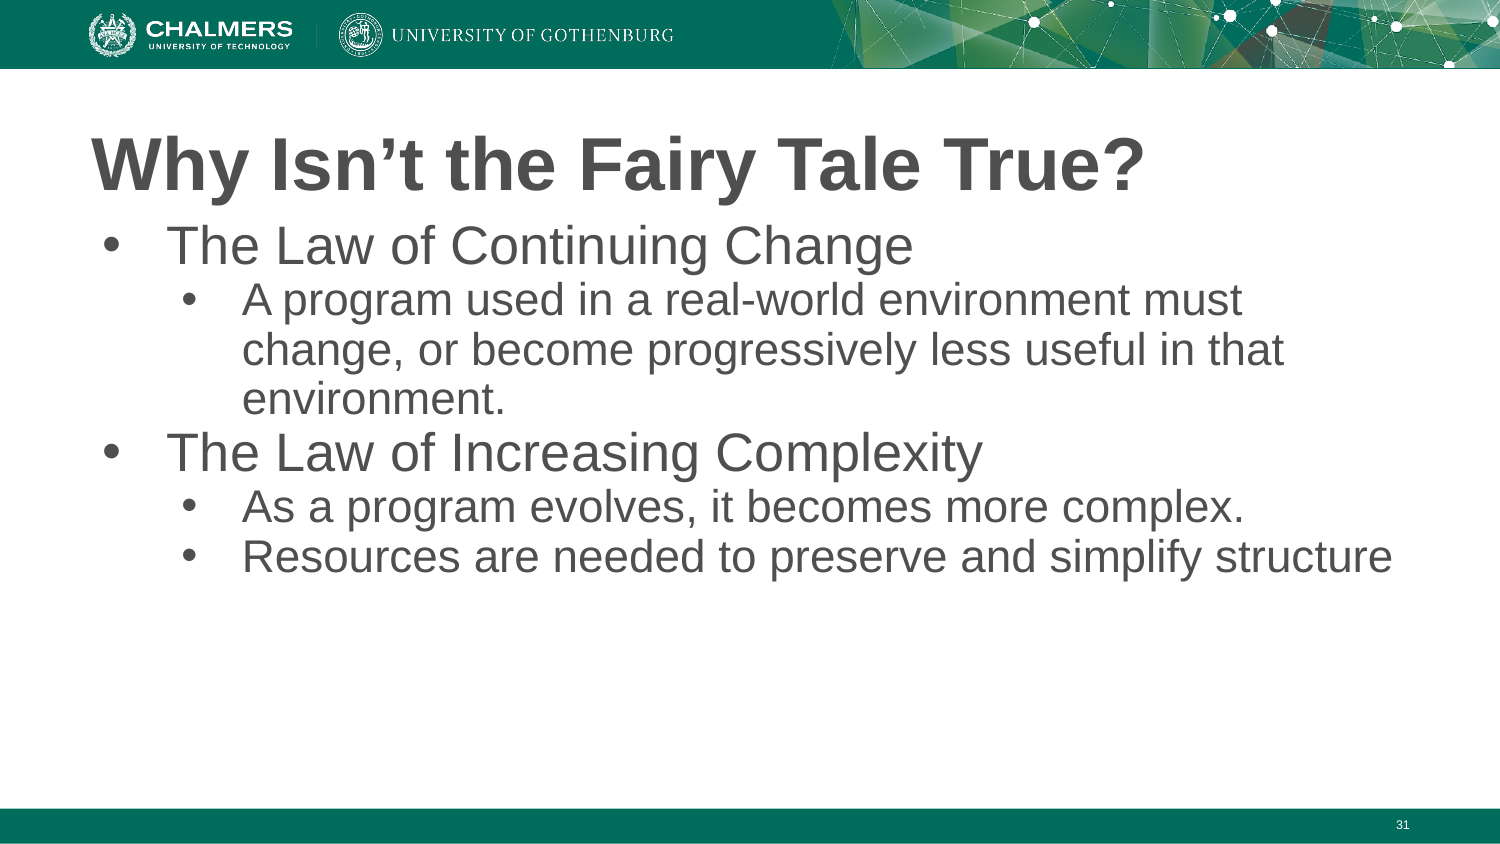

# Why Isn’t the Fairy Tale True?
The Law of Continuing Change
A program used in a real-world environment must change, or become progressively less useful in that environment.
The Law of Increasing Complexity
As a program evolves, it becomes more complex.
Resources are needed to preserve and simplify structure
31